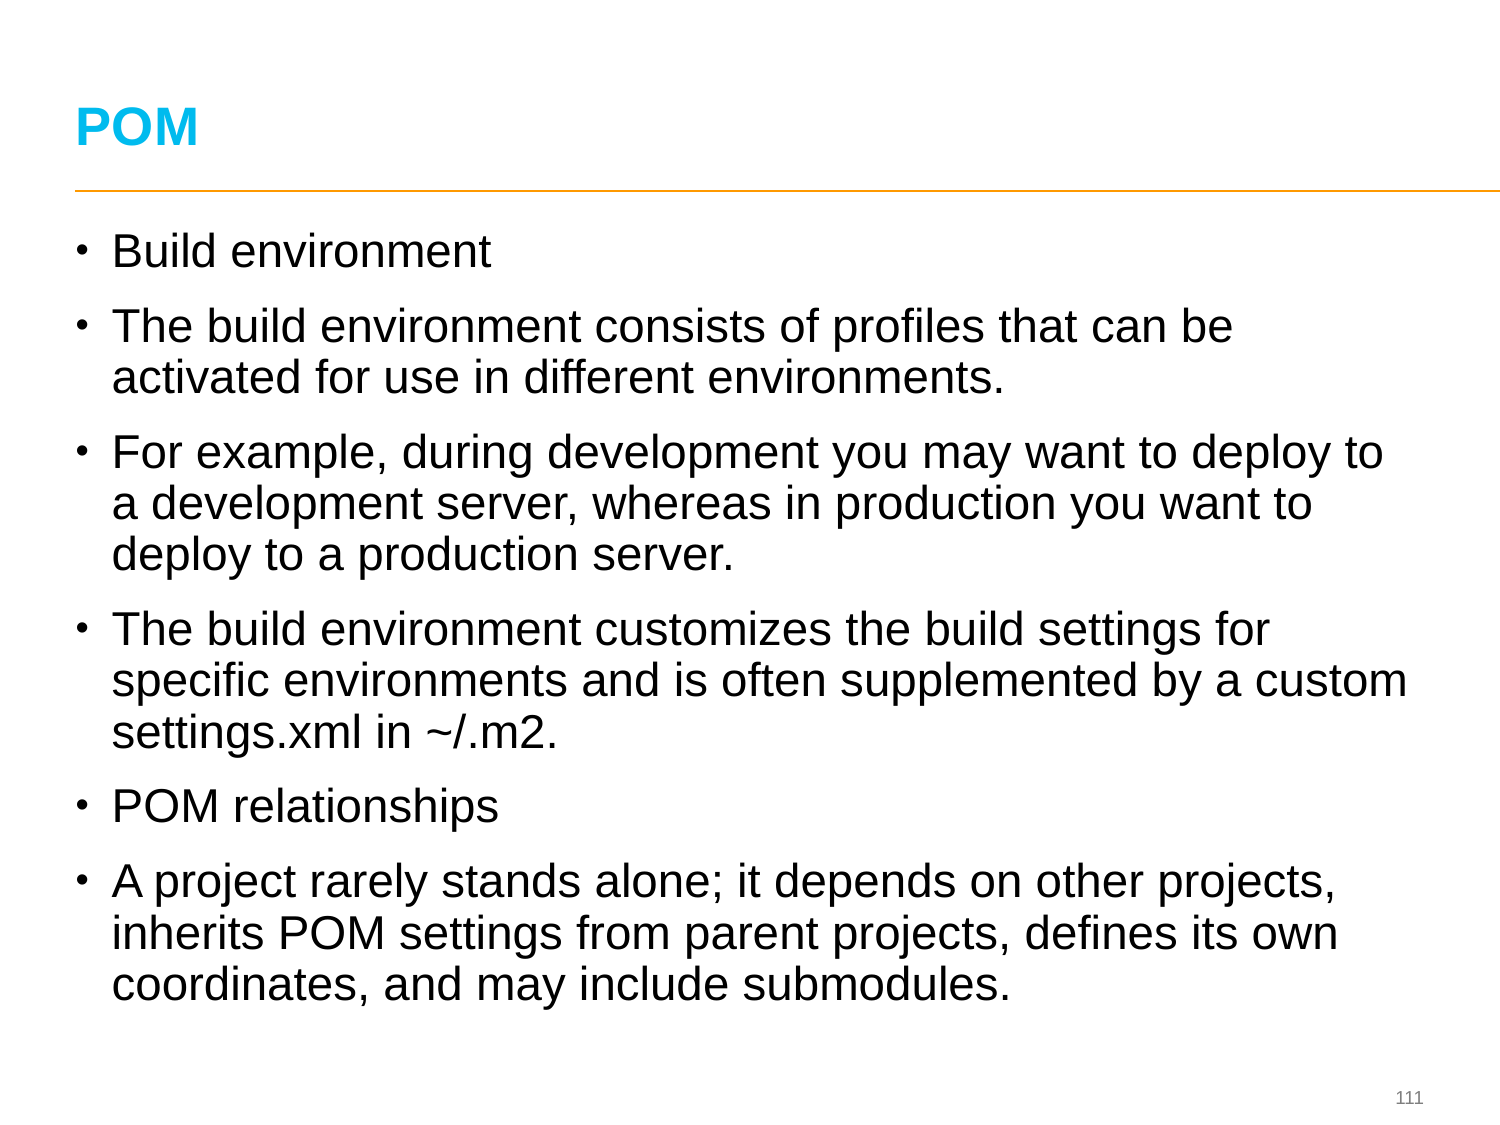

# POM
Build environment
The build environment consists of profiles that can be activated for use in different environments.
For example, during development you may want to deploy to a development server, whereas in production you want to deploy to a production server.
The build environment customizes the build settings for specific environments and is often supplemented by a custom settings.xml in ~/.m2.
POM relationships
A project rarely stands alone; it depends on other projects, inherits POM settings from parent projects, defines its own coordinates, and may include submodules.